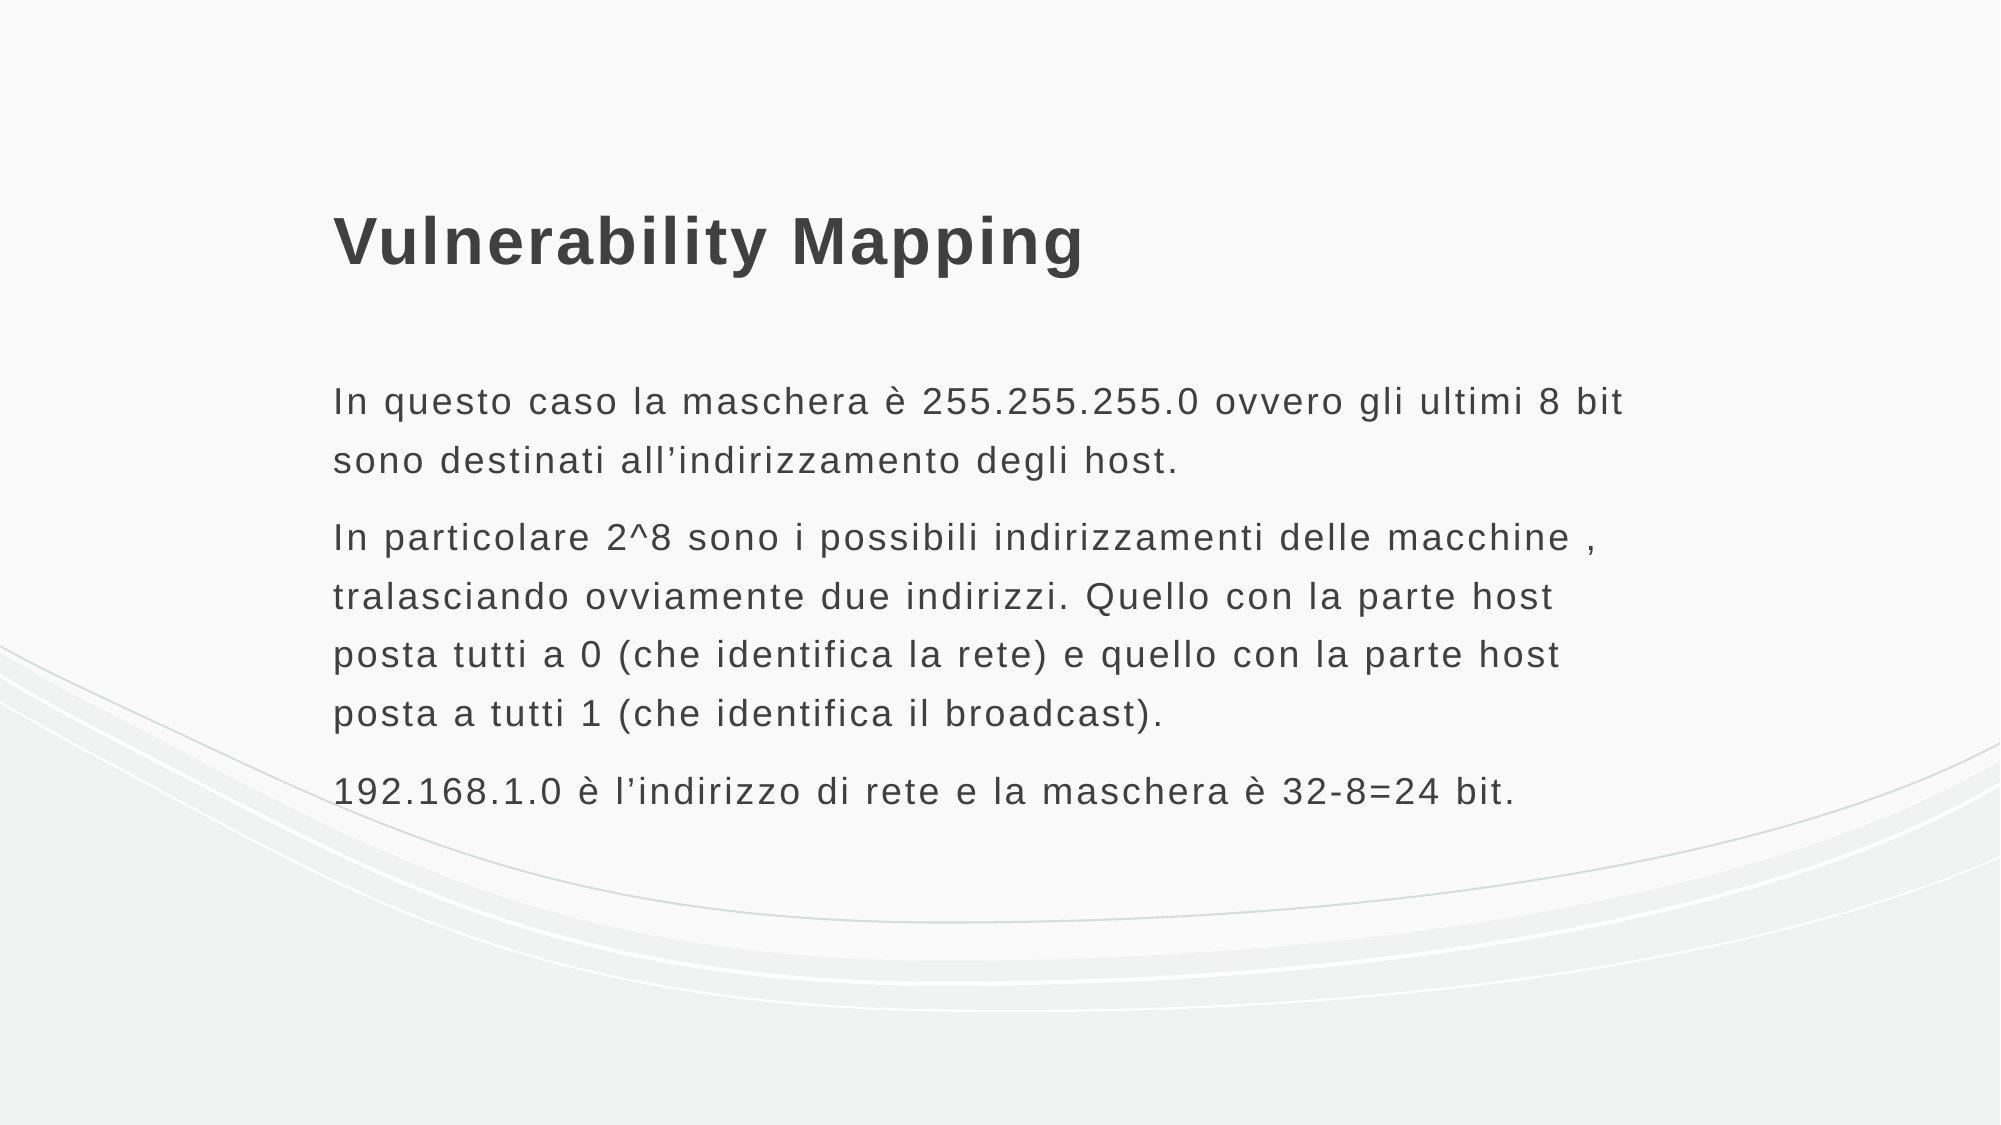

# Vulnerability Mapping
In questo caso la maschera è 255.255.255.0 ovvero gli ultimi 8 bit sono destinati all’indirizzamento degli host.
In particolare 2^8 sono i possibili indirizzamenti delle macchine , tralasciando ovviamente due indirizzi. Quello con la parte host posta tutti a 0 (che identifica la rete) e quello con la parte host posta a tutti 1 (che identifica il broadcast).
192.168.1.0 è l’indirizzo di rete e la maschera è 32-8=24 bit.